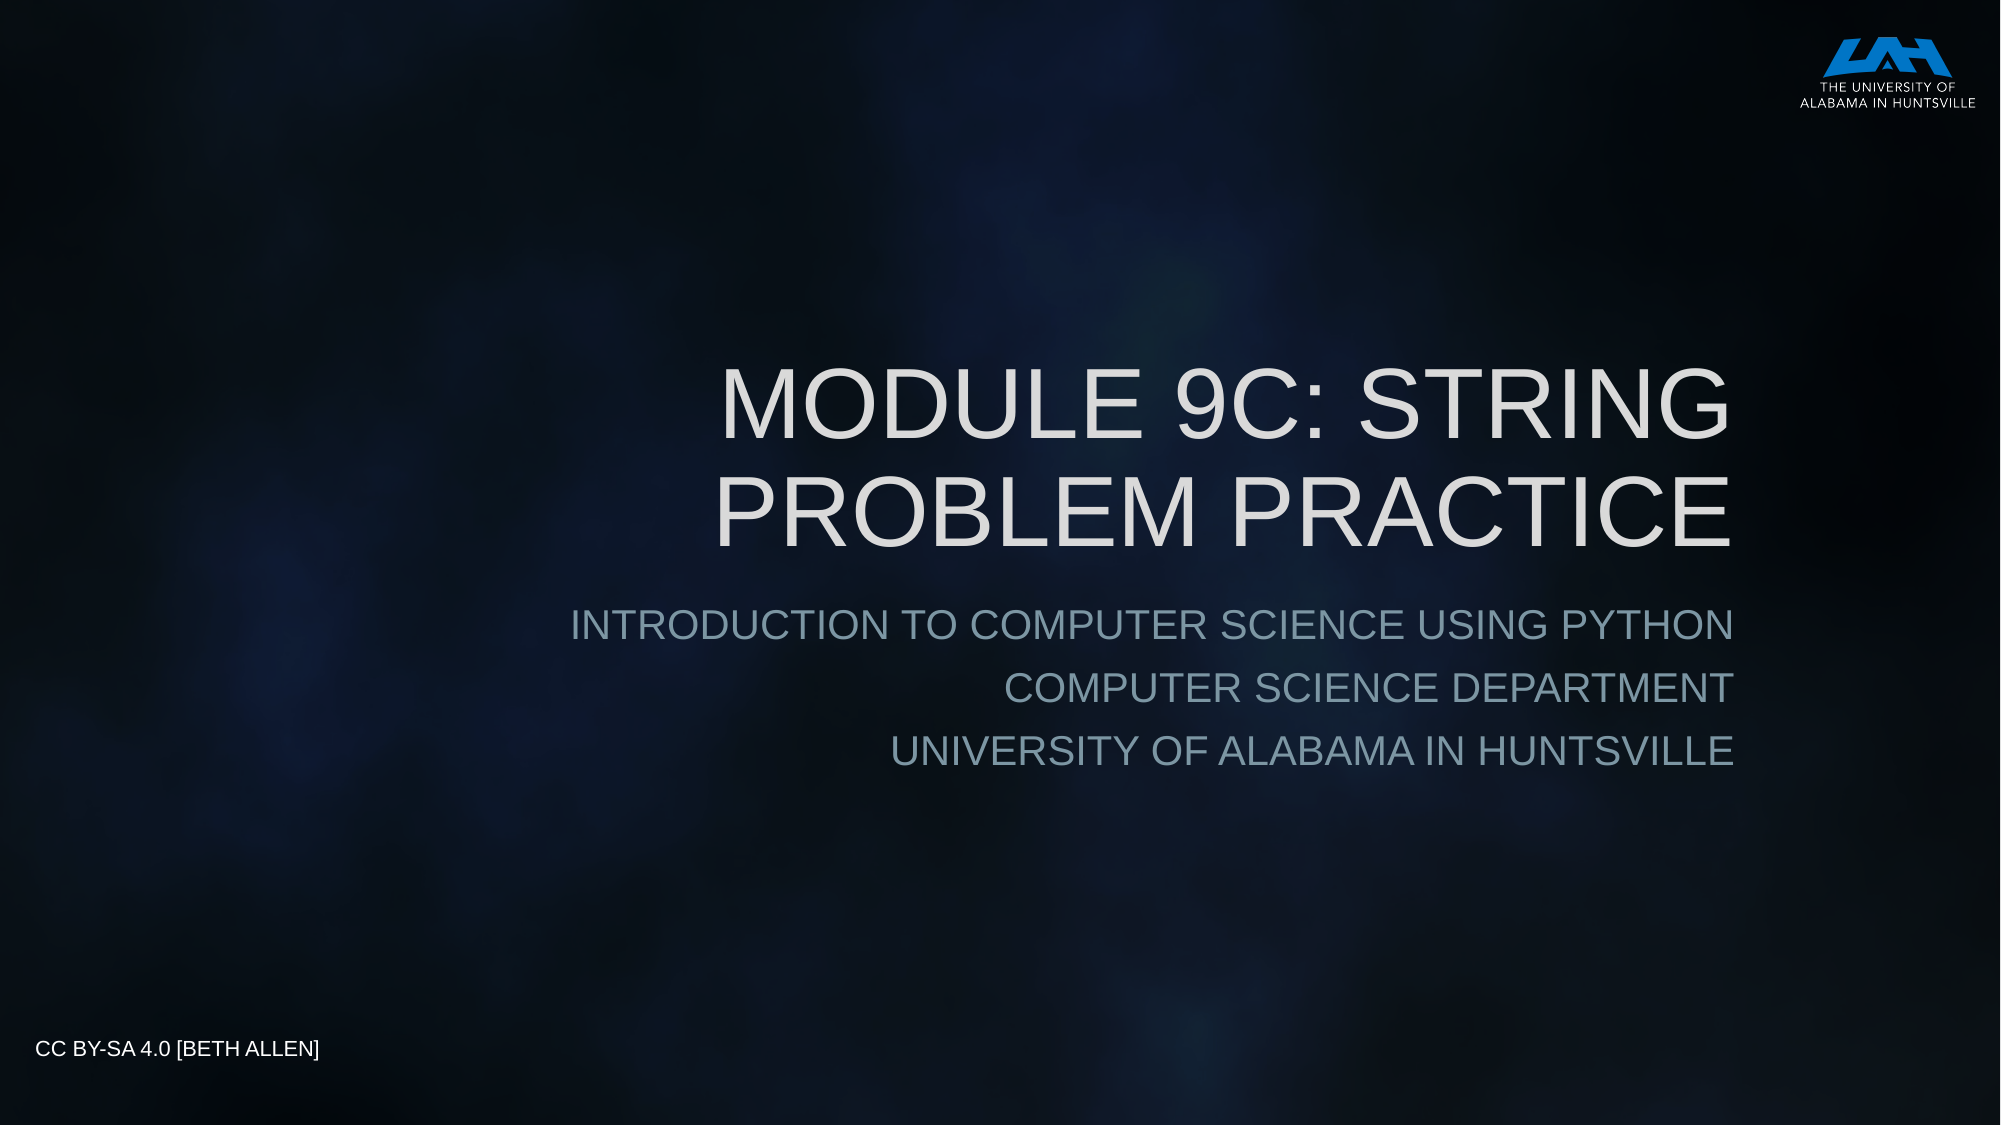

# Module 9C: String Problem Practice
Introduction to Computer Science using Python
Computer Science Department
University of Alabama in Huntsville
CC BY-SA 4.0 [Beth Allen]